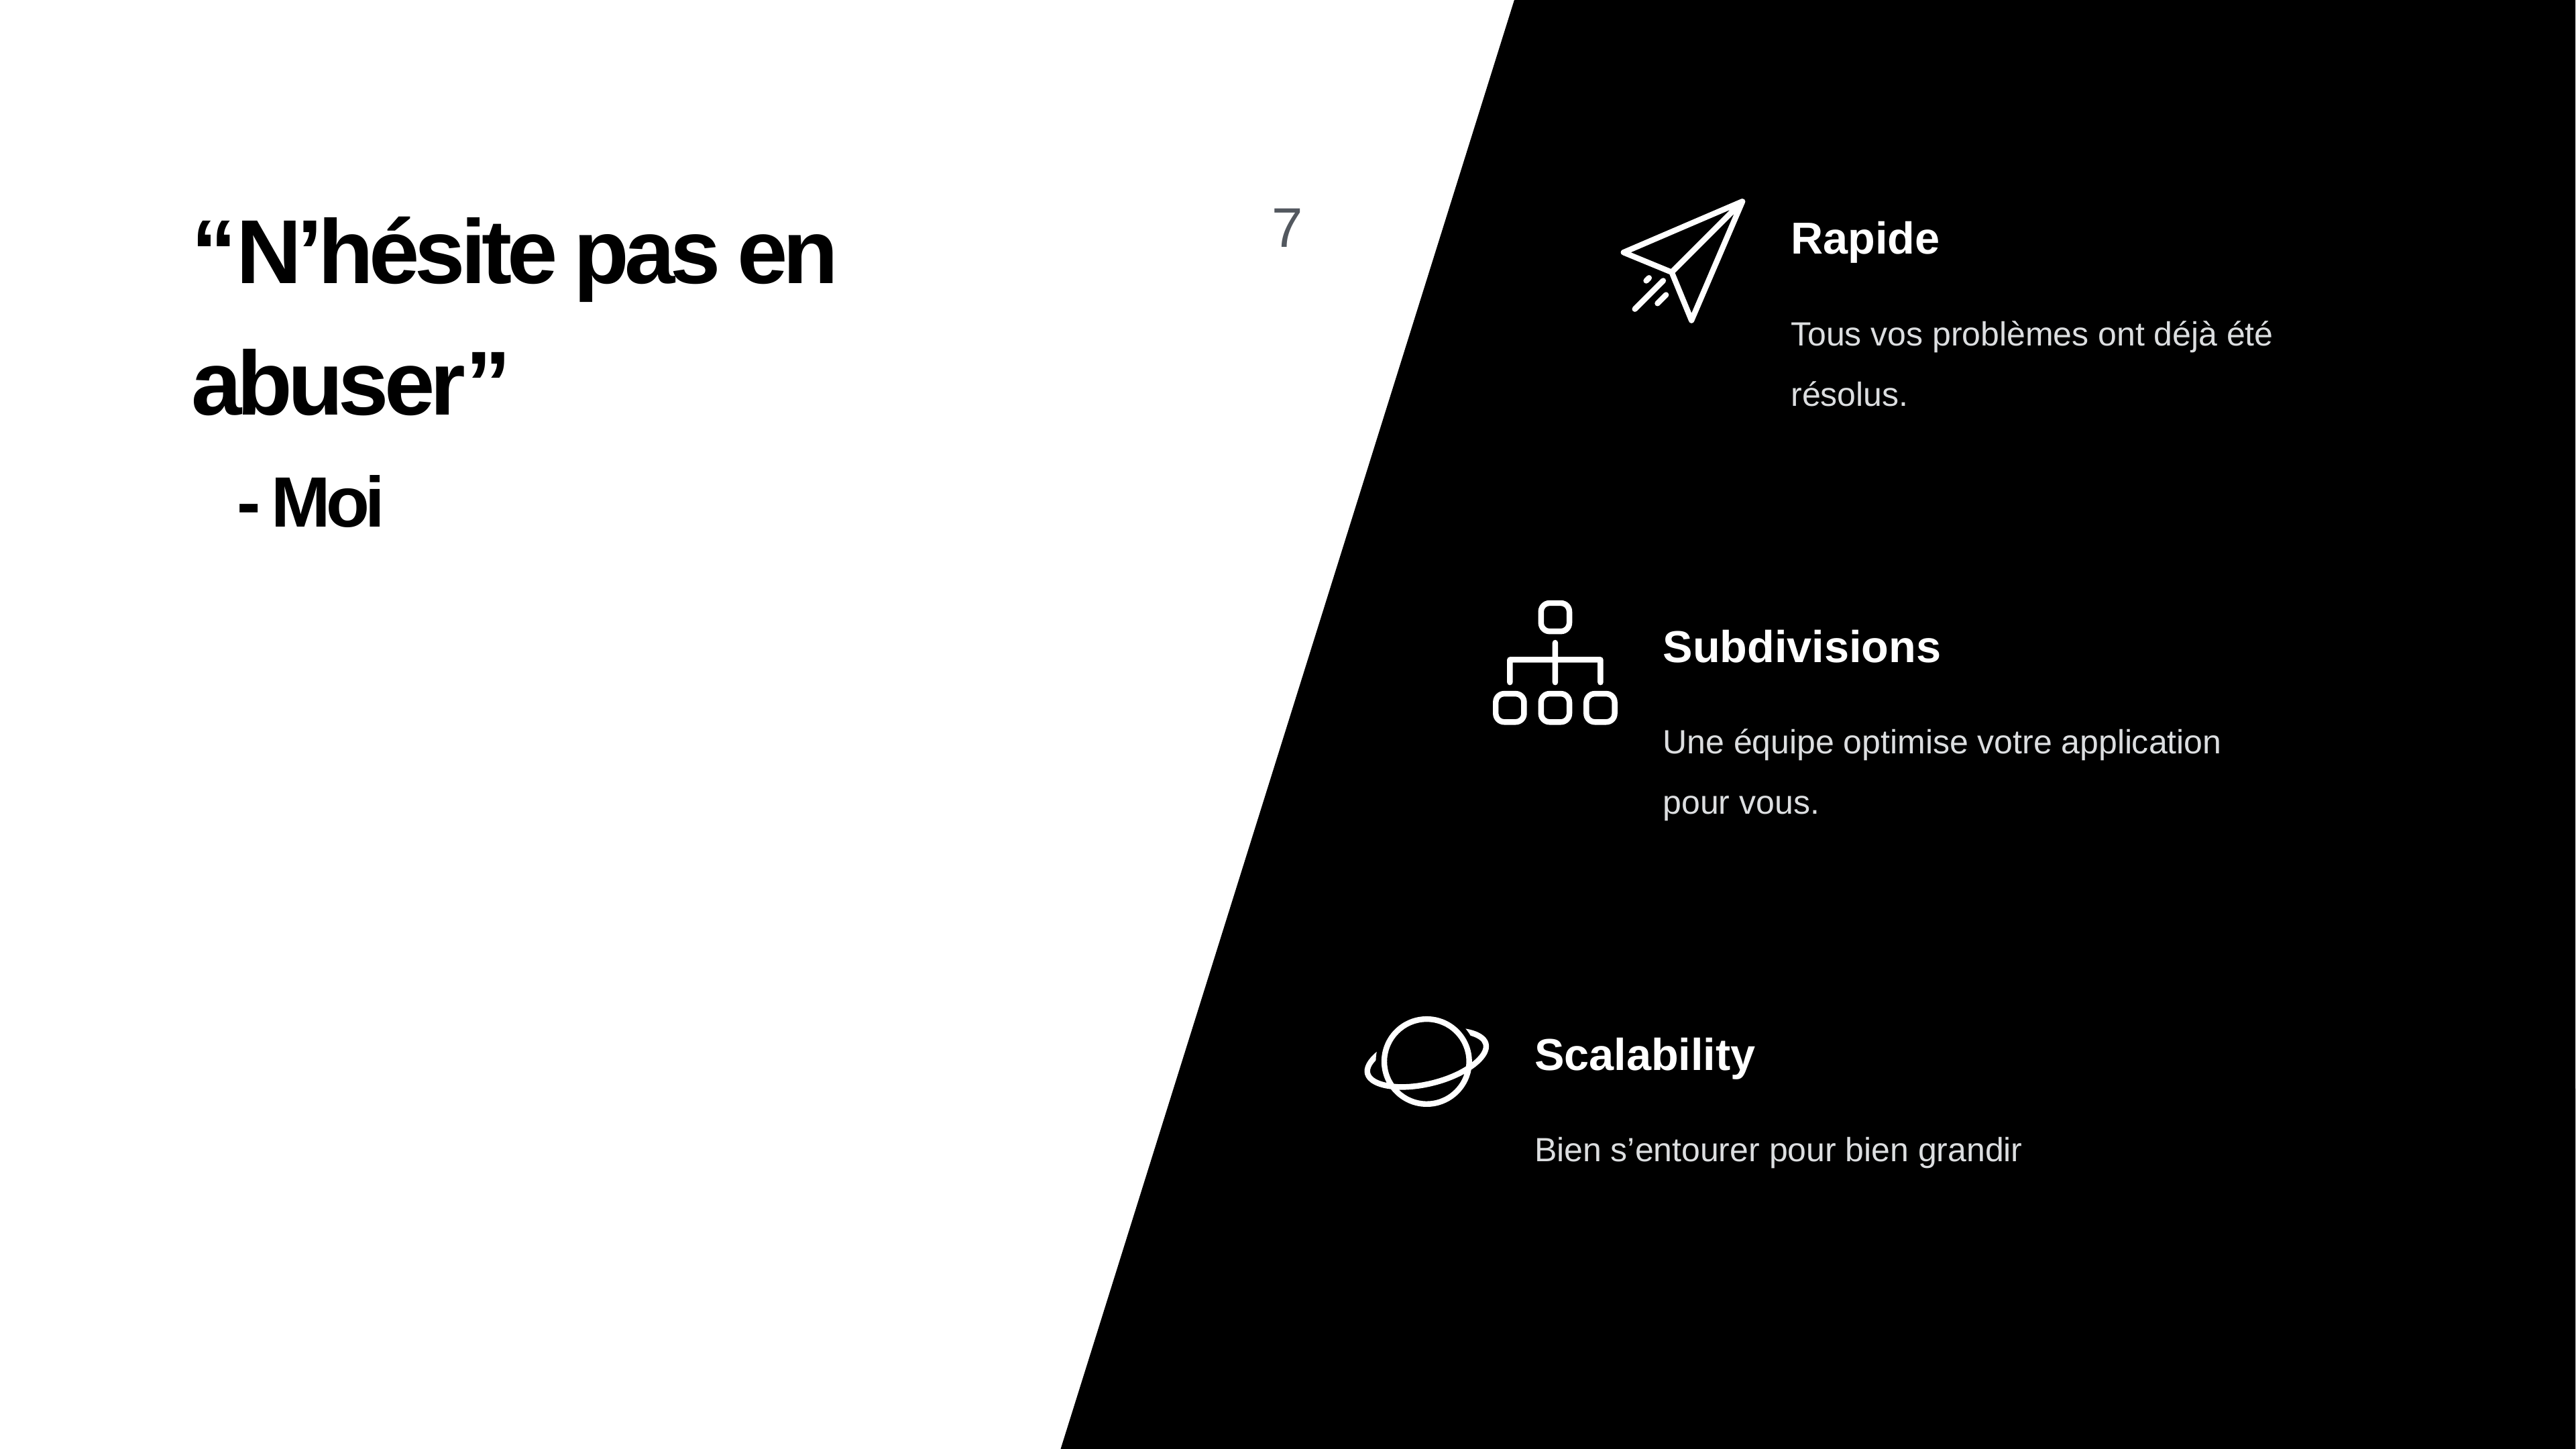

Rapide
# “N’hésite pas en abuser” - Moi
7

Tous vos problèmes ont déjà été résolus.
Subdivisions

Une équipe optimise votre application pour vous.
Scalability

Bien s’entourer pour bien grandir